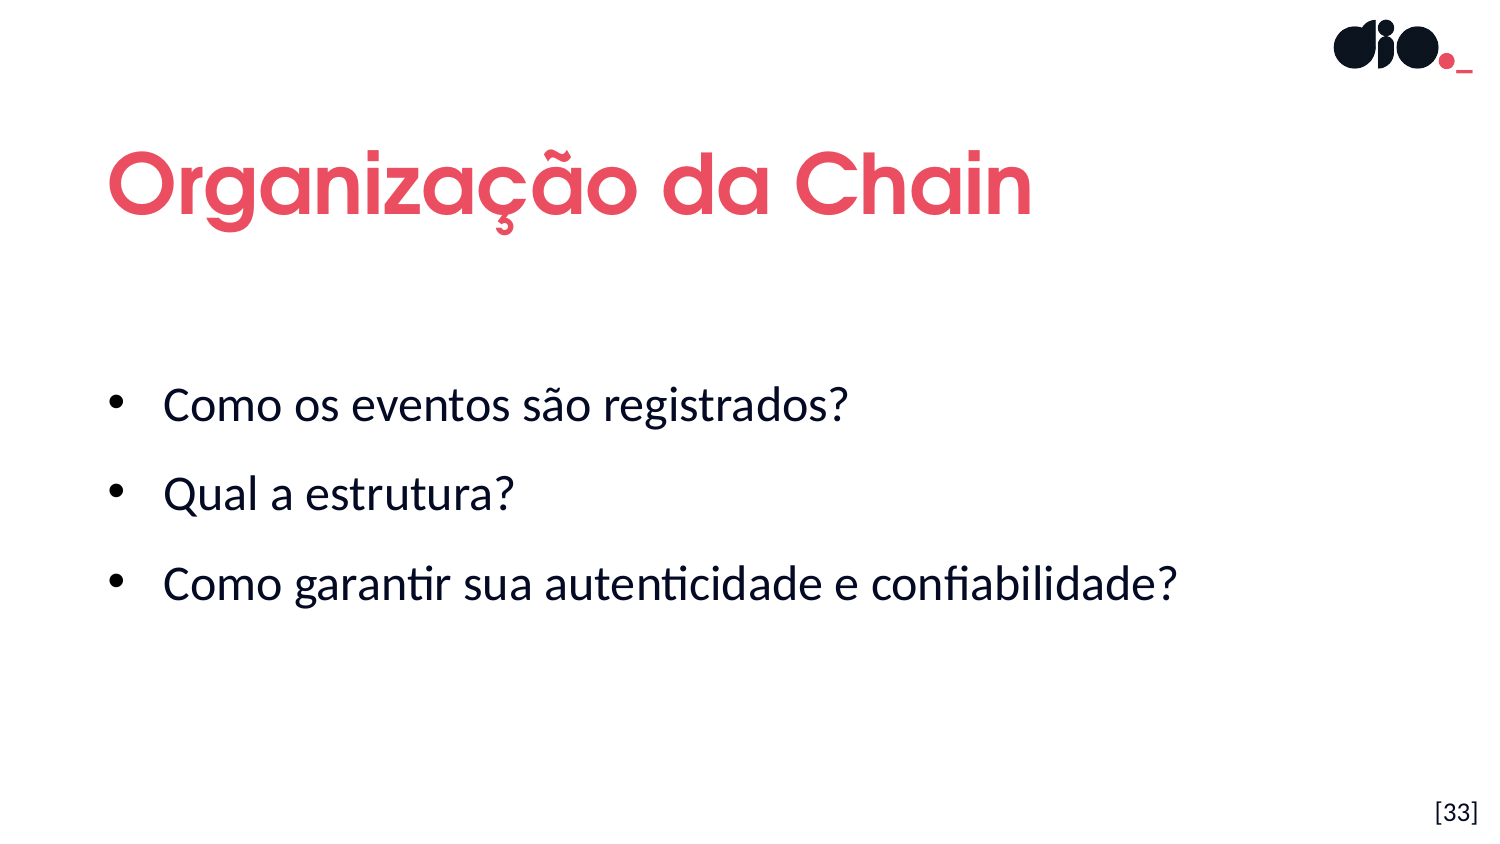

Organização da Chain
Como os eventos são registrados?
Qual a estrutura?
Como garantir sua autenticidade e confiabilidade?
[33]